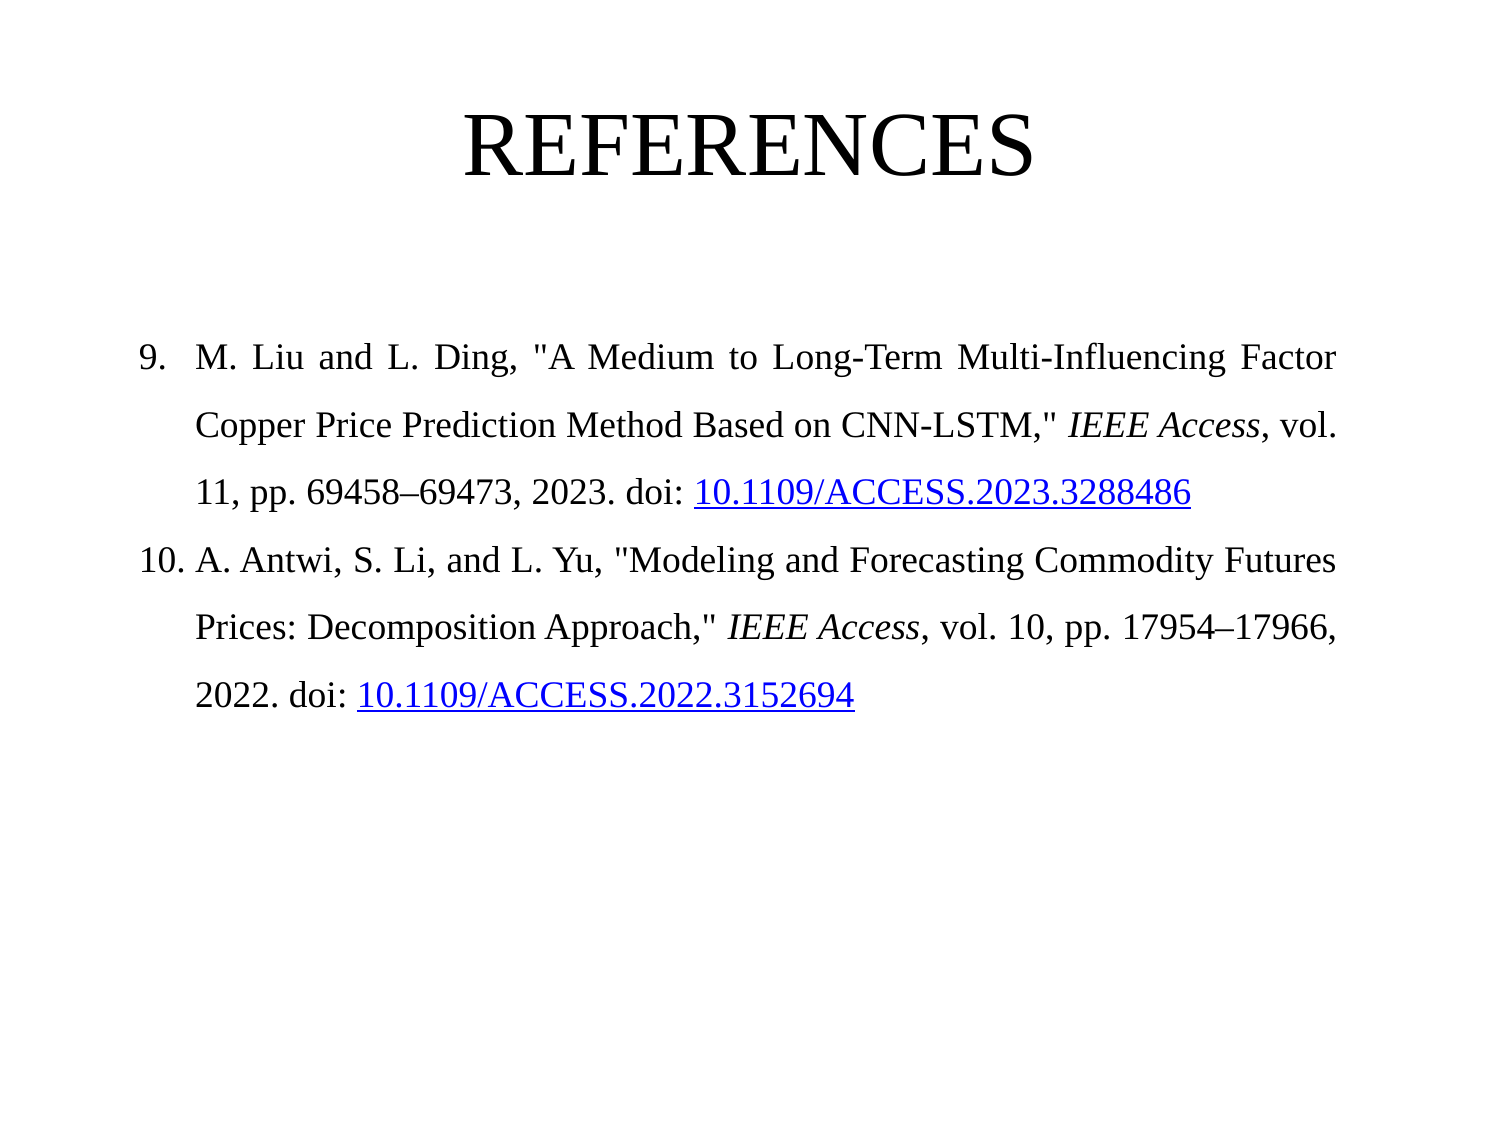

# REFERENCES
M. Liu and L. Ding, "A Medium to Long-Term Multi-Influencing Factor Copper Price Prediction Method Based on CNN-LSTM," IEEE Access, vol. 11, pp. 69458–69473, 2023. doi: 10.1109/ACCESS.2023.3288486
A. Antwi, S. Li, and L. Yu, "Modeling and Forecasting Commodity Futures Prices: Decomposition Approach," IEEE Access, vol. 10, pp. 17954–17966, 2022. doi: 10.1109/ACCESS.2022.3152694